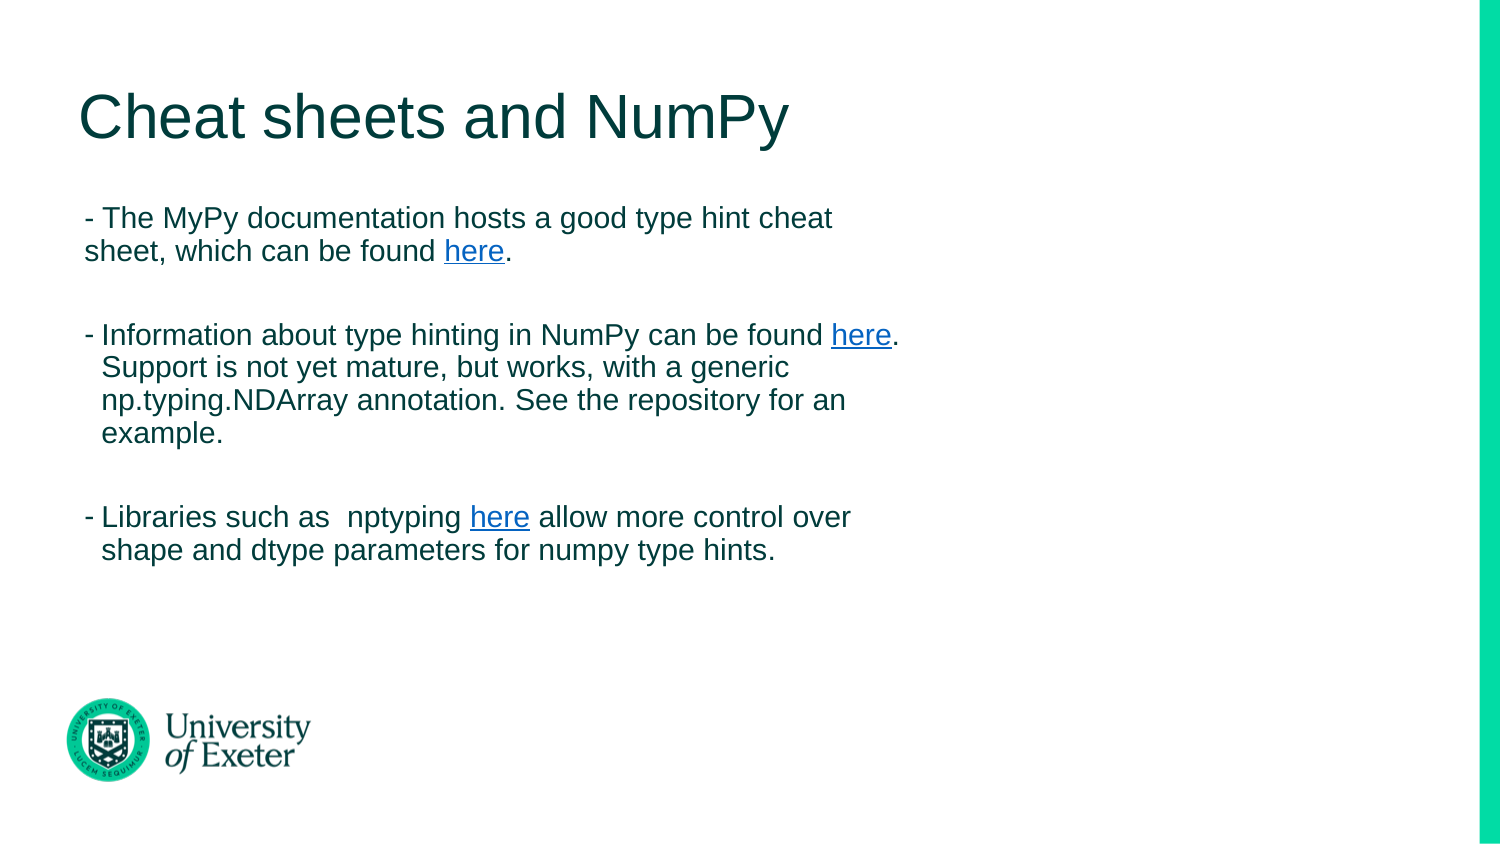

# Cheat sheets and NumPy
- The MyPy documentation hosts a good type hint cheat sheet, which can be found here.

Information about type hinting in NumPy can be found here. Support is not yet mature, but works, with a generic np.typing.NDArray annotation. See the repository for an example.

Libraries such as  nptyping here allow more control over shape and dtype parameters for numpy type hints.